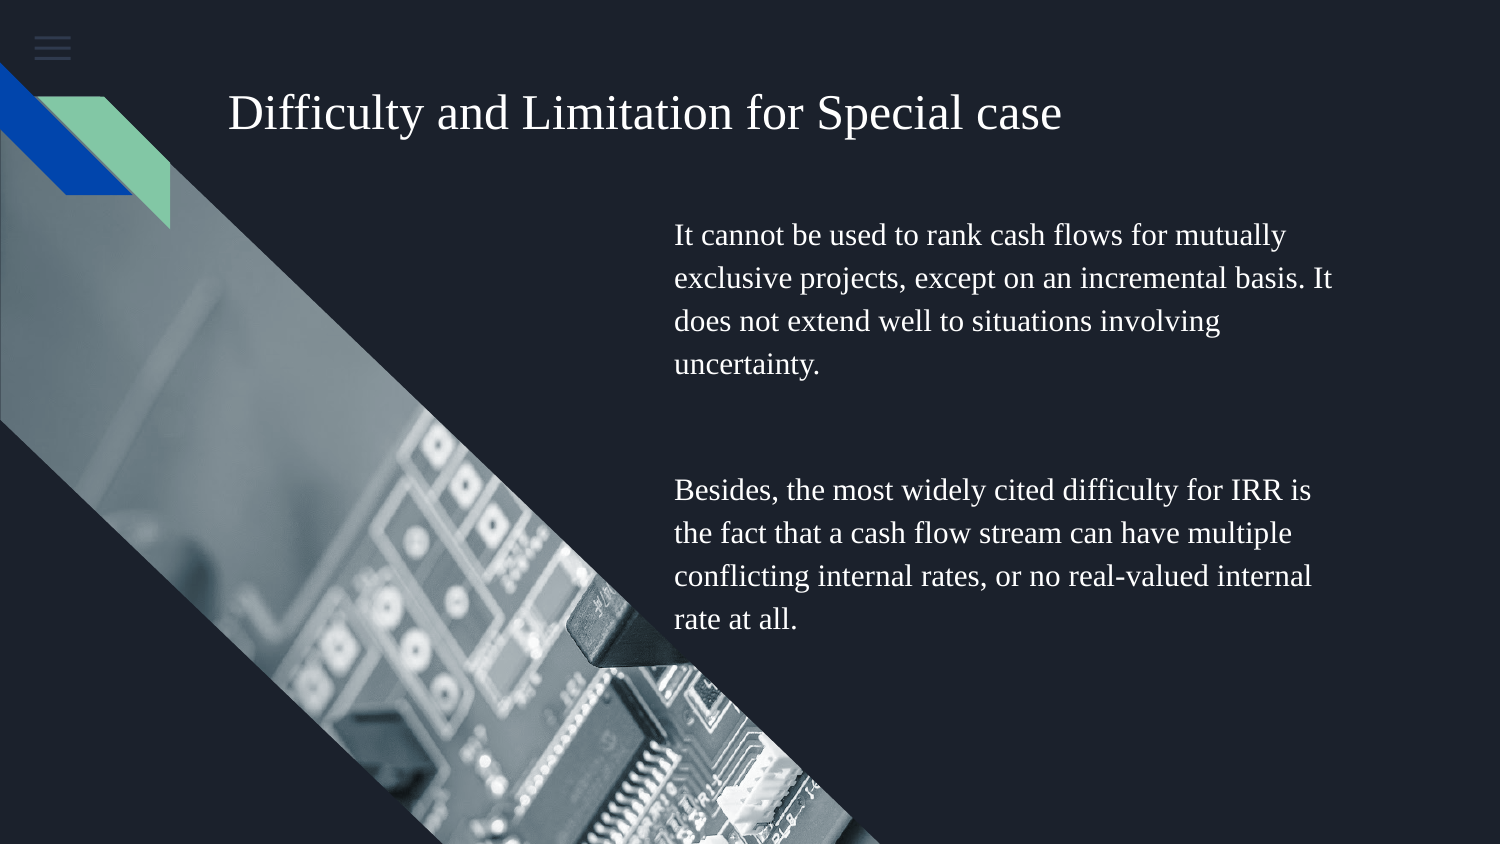

# Difficulty and Limitation for Special case
It cannot be used to rank cash flows for mutually exclusive projects, except on an incremental basis. It does not extend well to situations involving uncertainty.

Besides, the most widely cited difficulty for IRR is the fact that a cash flow stream can have multiple conflicting internal rates, or no real-valued internal rate at all.